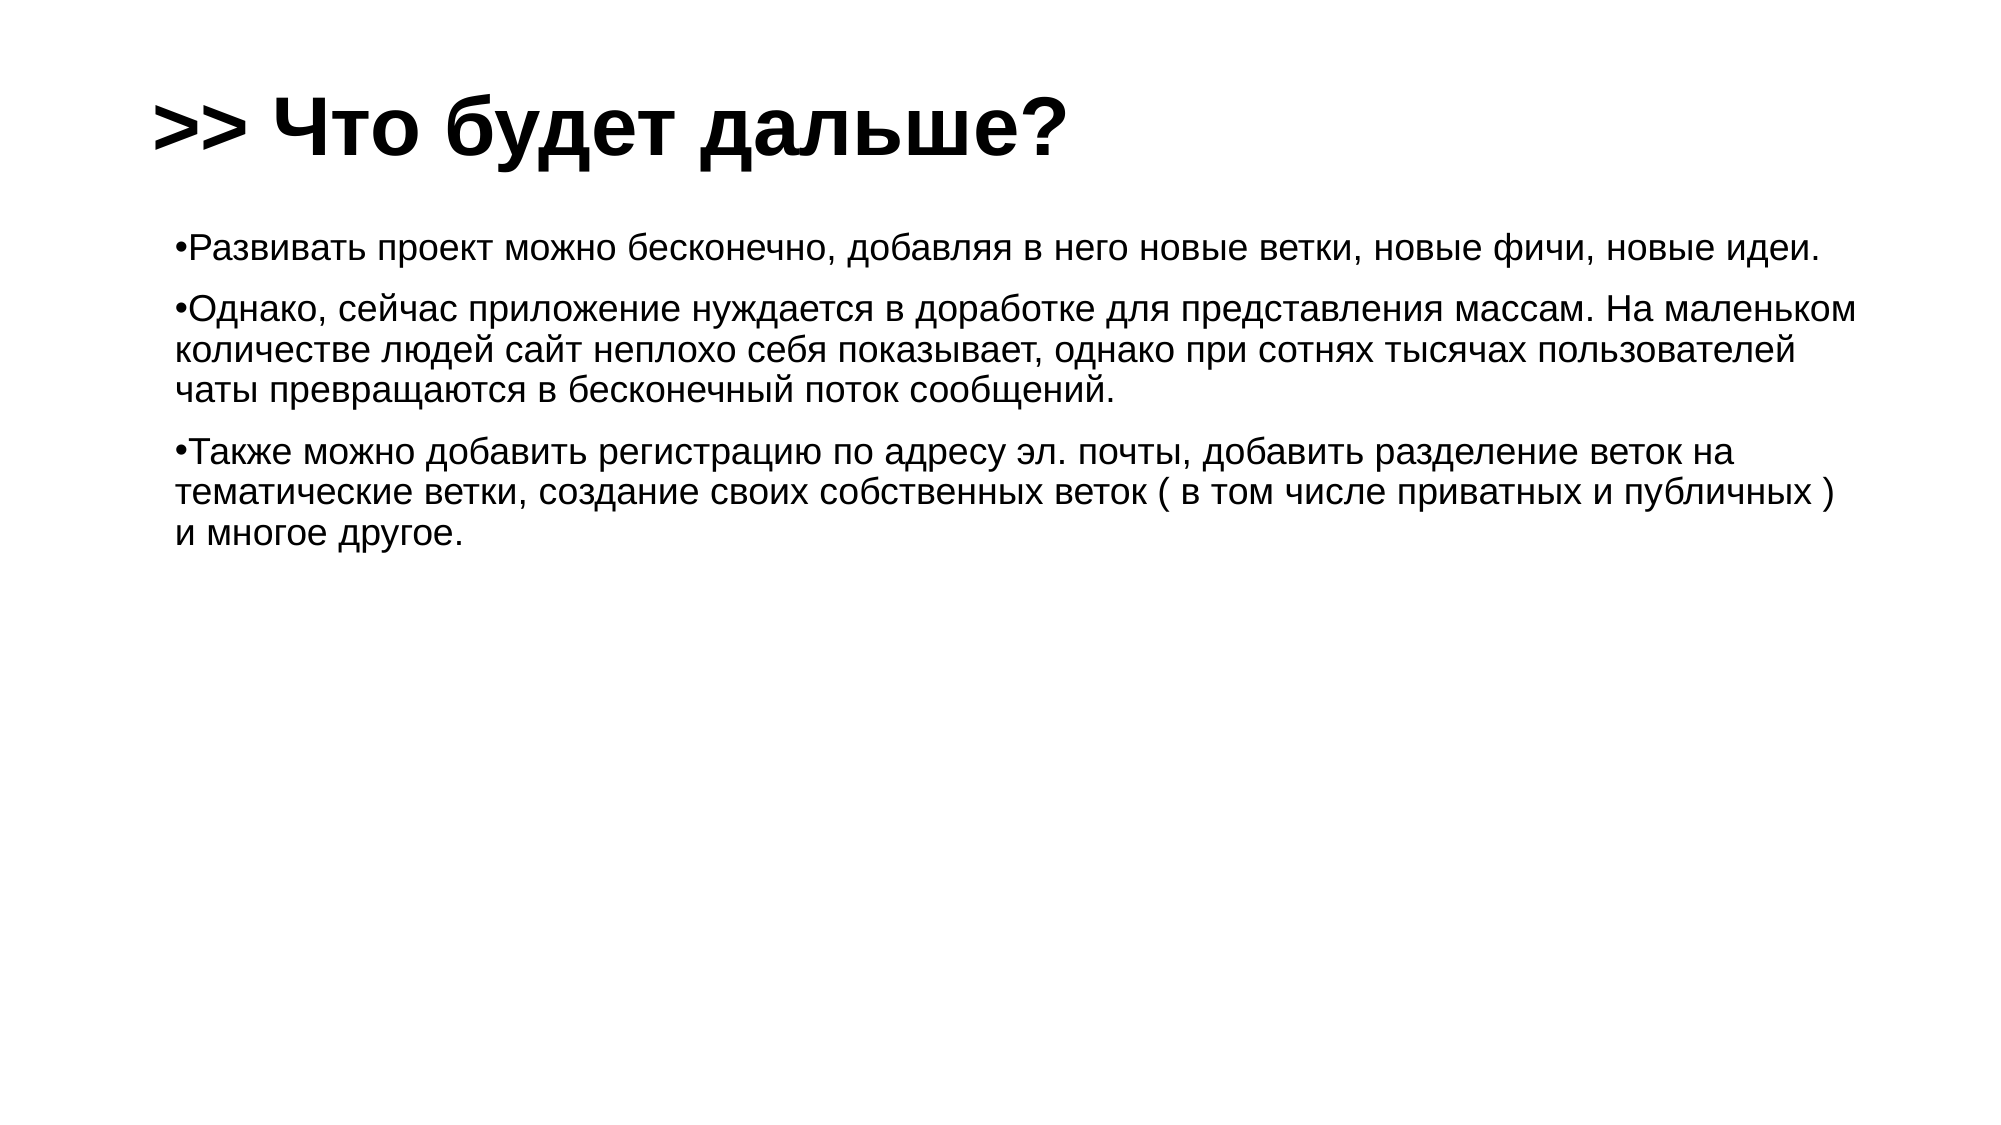

>> Что будет дальше?
# Развивать проект можно бесконечно, добавляя в него новые ветки, новые фичи, новые идеи.
Однако, сейчас приложение нуждается в доработке для представления массам. На маленьком количестве людей сайт неплохо себя показывает, однако при сотнях тысячах пользователей чаты превращаются в бесконечный поток сообщений.
Также можно добавить регистрацию по адресу эл. почты, добавить разделение веток на тематические ветки, создание своих собственных веток ( в том числе приватных и публичных ) и многое другое.